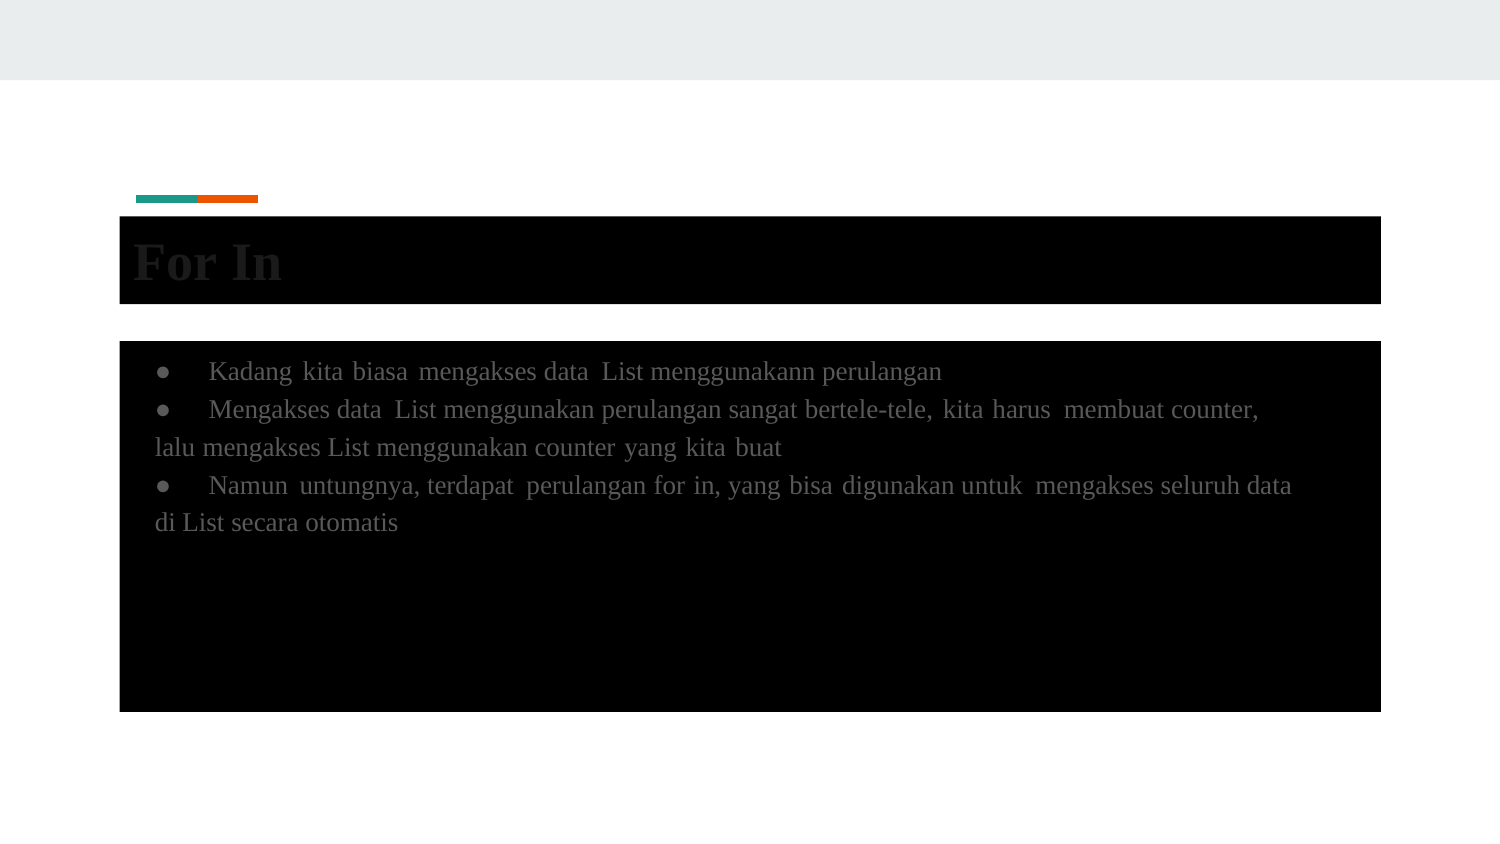

For In

●    Kadang kita biasa mengakses data List menggunakann perulangan
●	Mengakses data List menggunakan perulangan sangat bertele-tele, kita harus membuat counter,
lalu mengakses List menggunakan counter yang kita buat
●	Namun untungnya, terdapat perulangan for in, yang bisa digunakan untuk mengakses seluruh data
di List secara otomatis